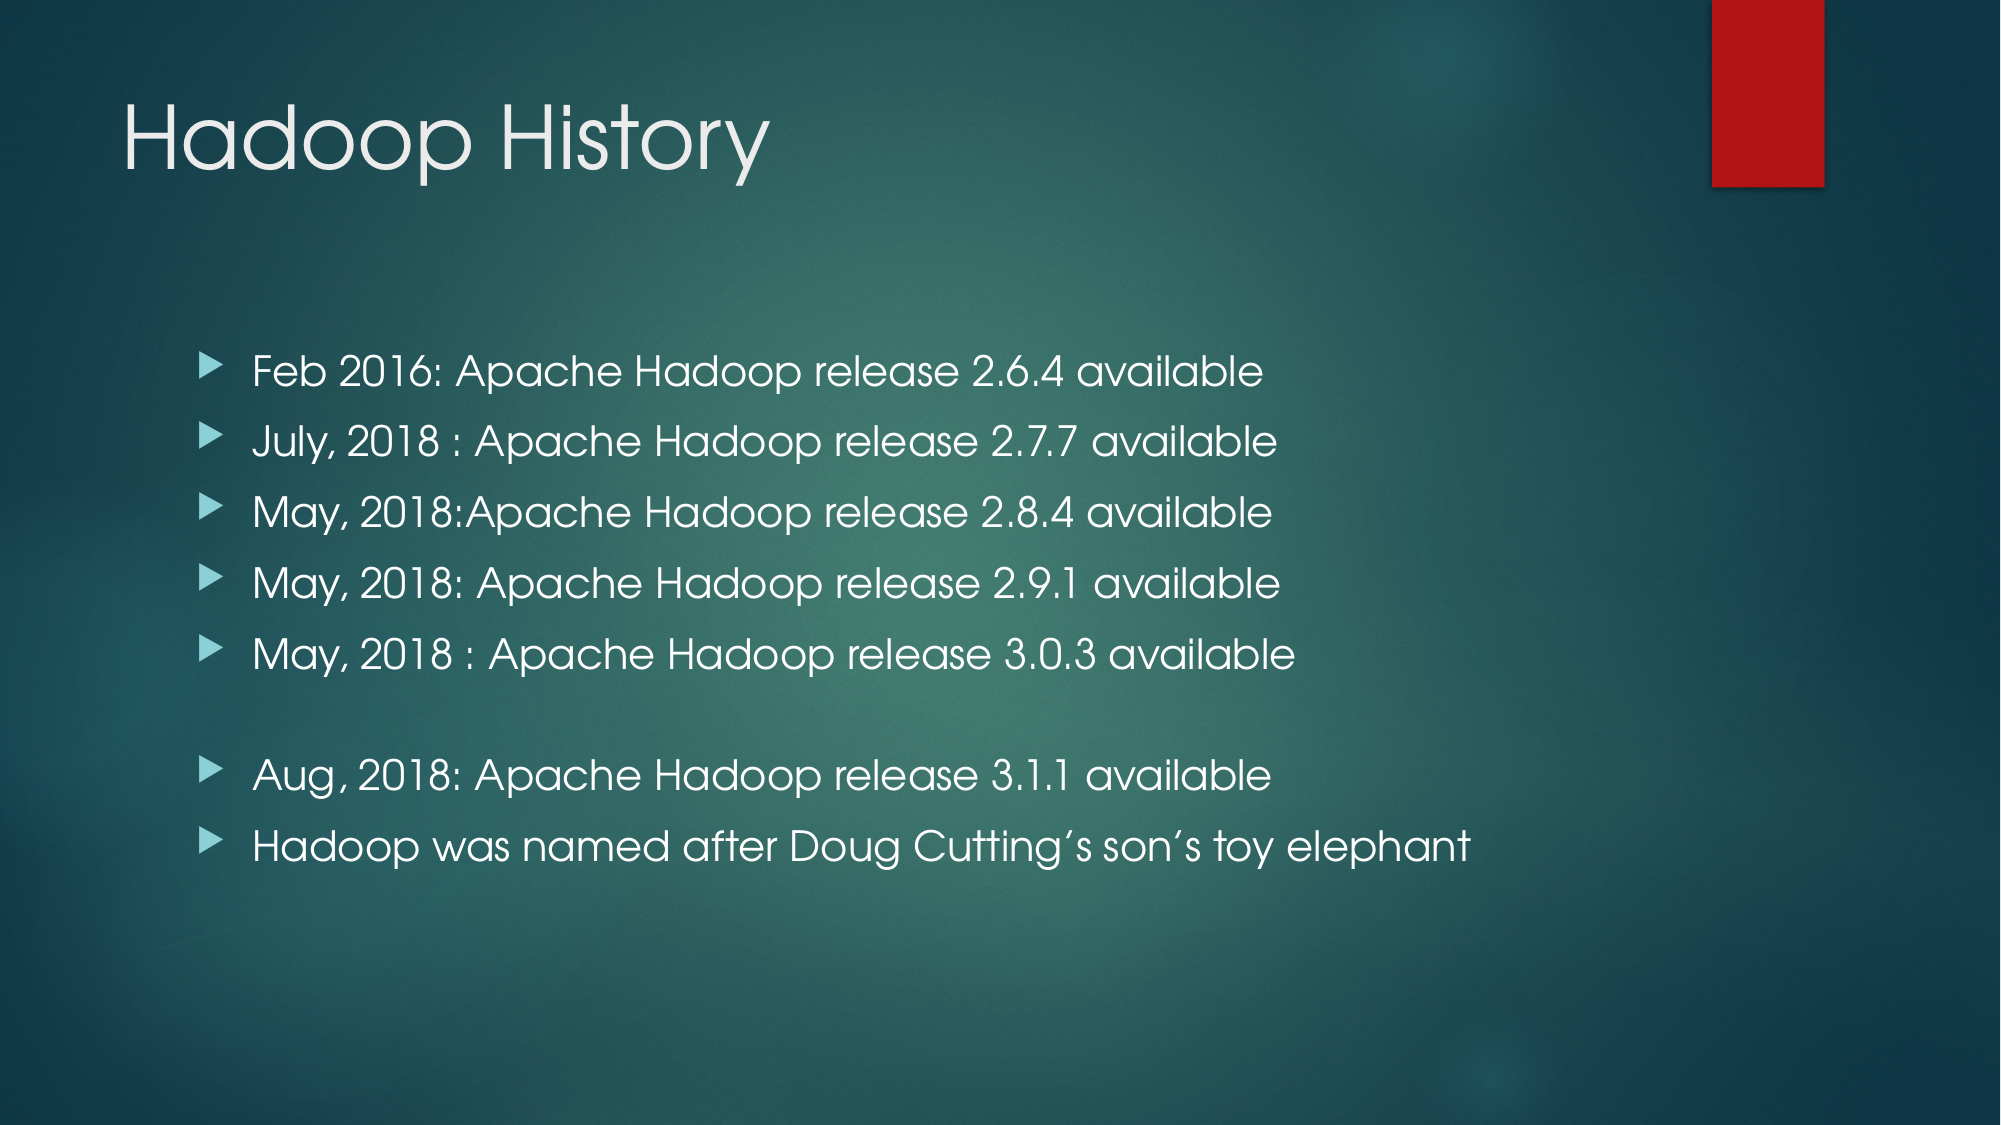

# Hadoop History
Feb 2016: Apache Hadoop release 2.6.4 available
July, 2018 : Apache Hadoop release 2.7.7 available
May, 2018:Apache Hadoop release 2.8.4 available
May, 2018: Apache Hadoop release 2.9.1 available
May, 2018 : Apache Hadoop release 3.0.3 available
Aug, 2018: Apache Hadoop release 3.1.1 available
Hadoop was named after Doug Cutting’s son’s toy elephant